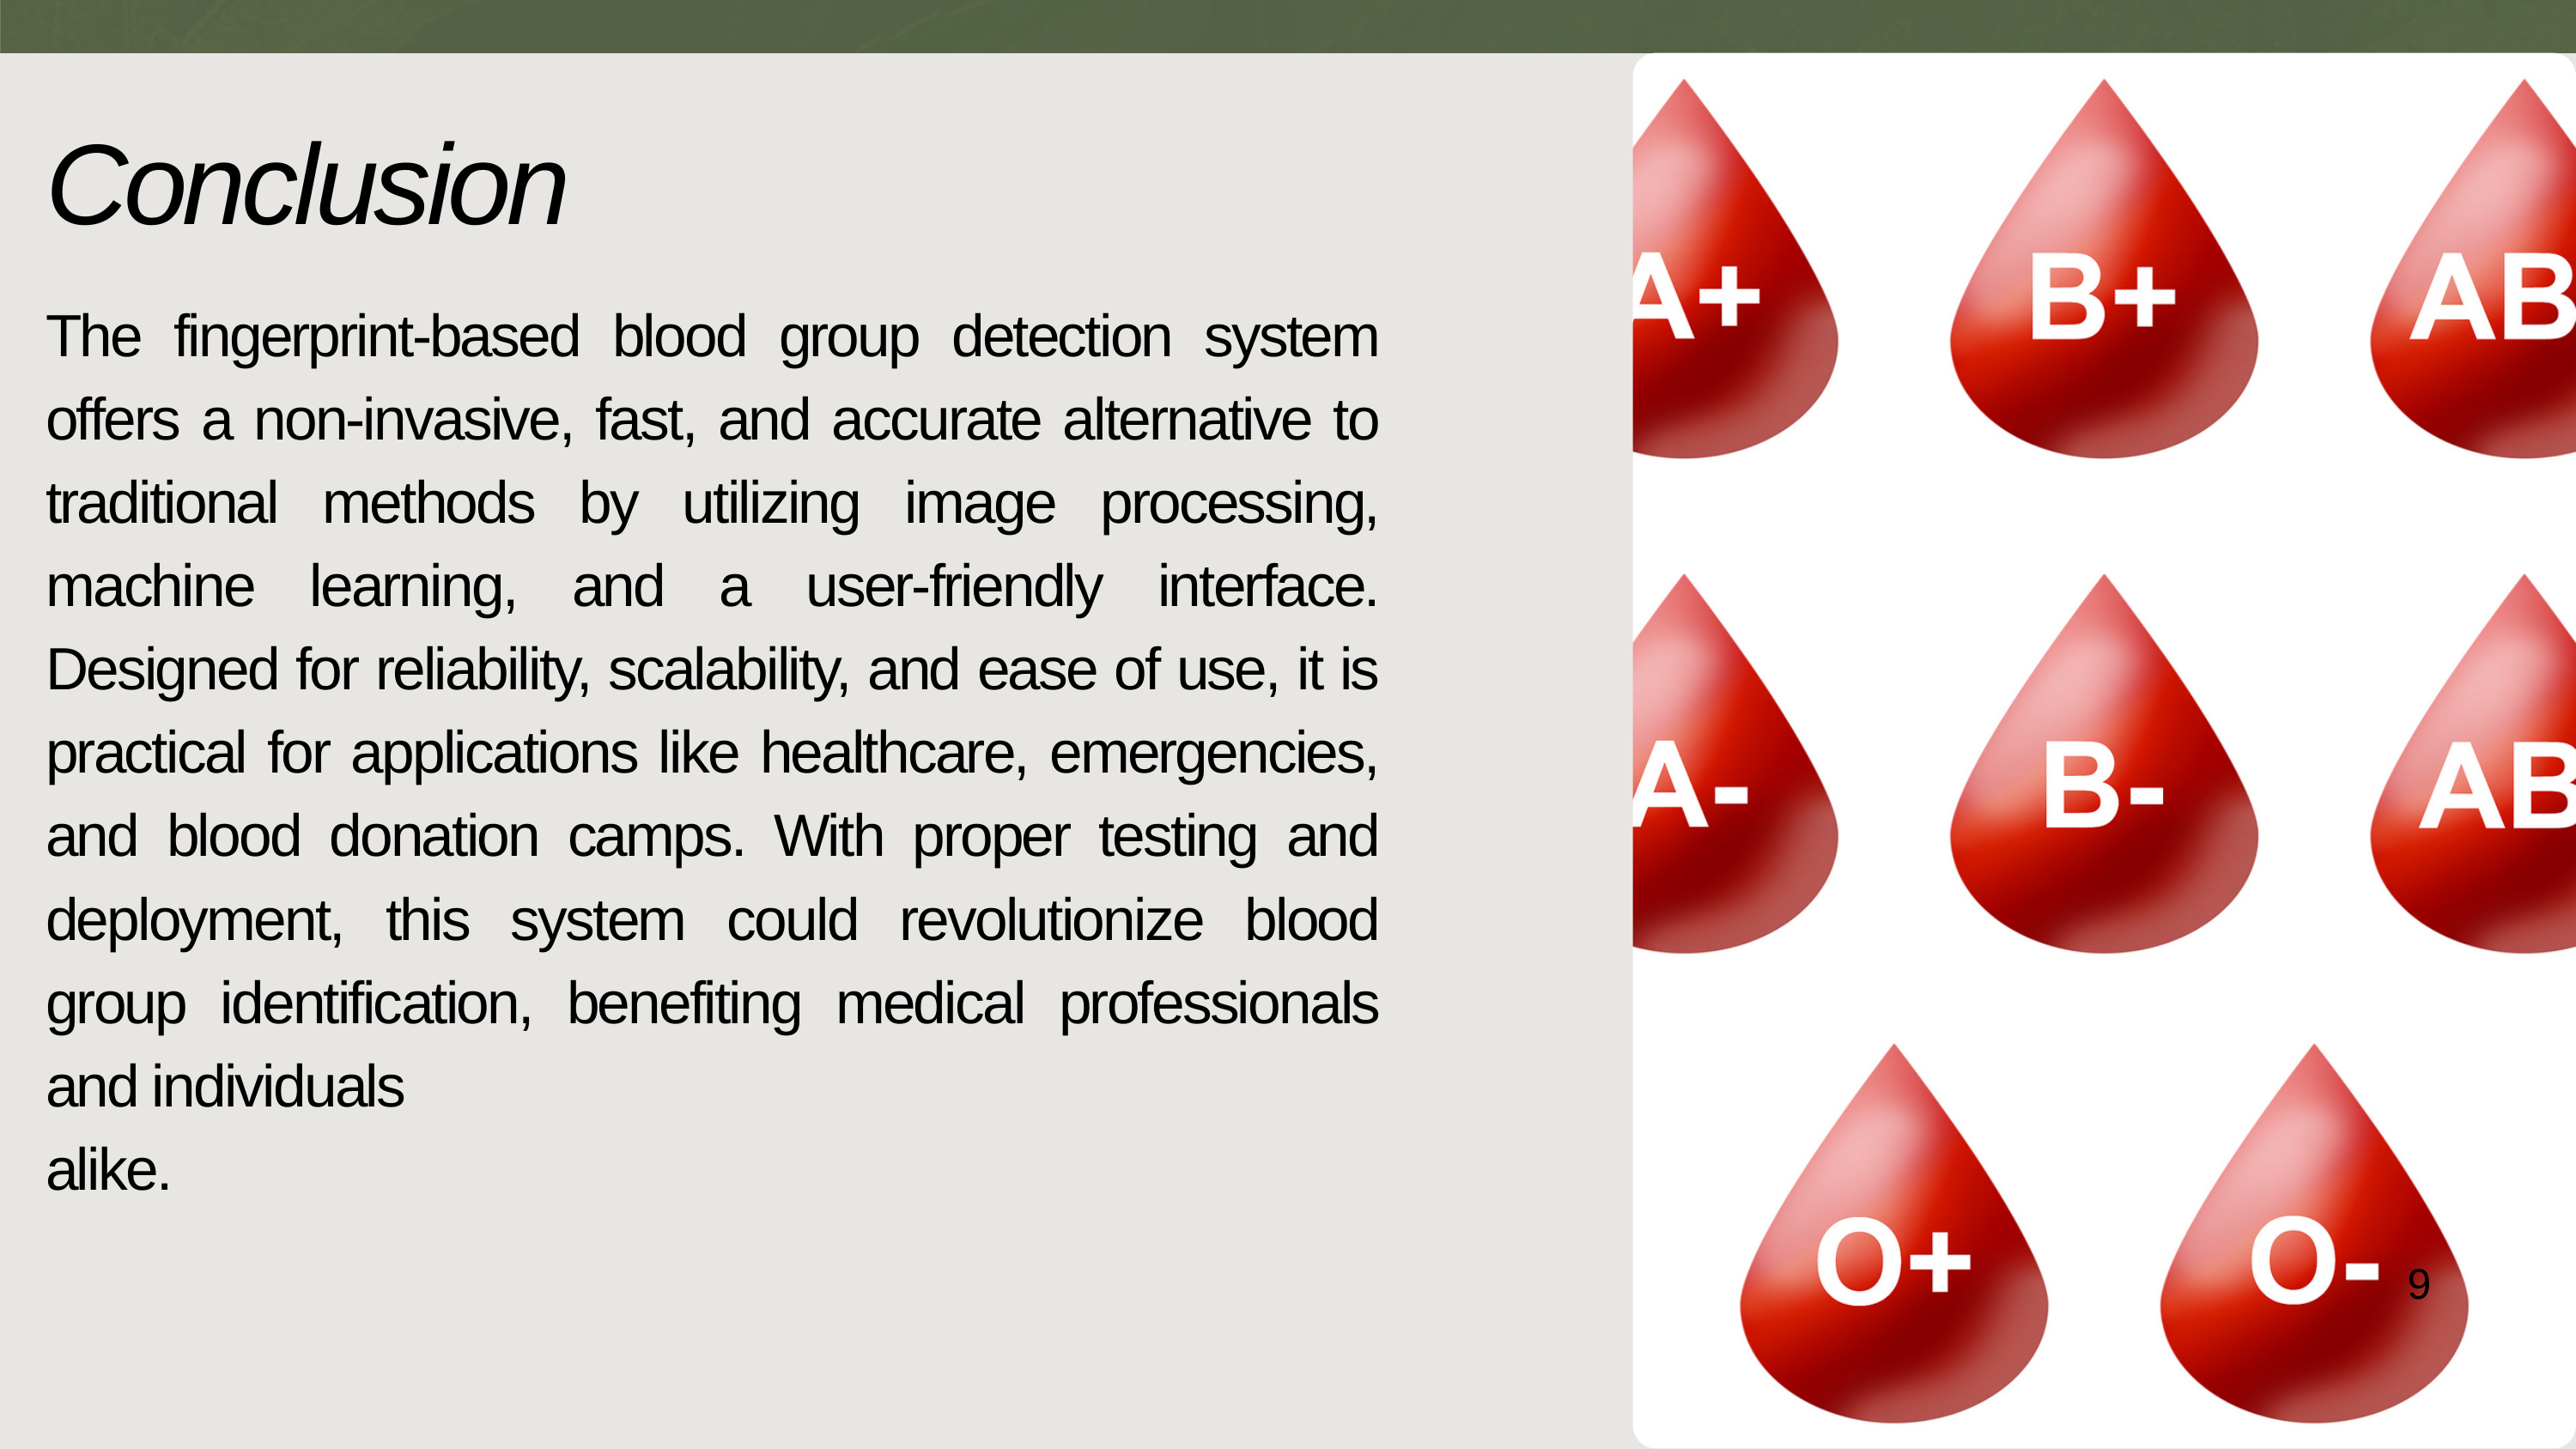

Conclusion
The fingerprint-based blood group detection system offers a non-invasive, fast, and accurate alternative to traditional methods by utilizing image processing, machine learning, and a user-friendly interface. Designed for reliability, scalability, and ease of use, it is practical for applications like healthcare, emergencies, and blood donation camps. With proper testing and deployment, this system could revolutionize blood group identification, benefiting medical professionals and individuals
alike.

9